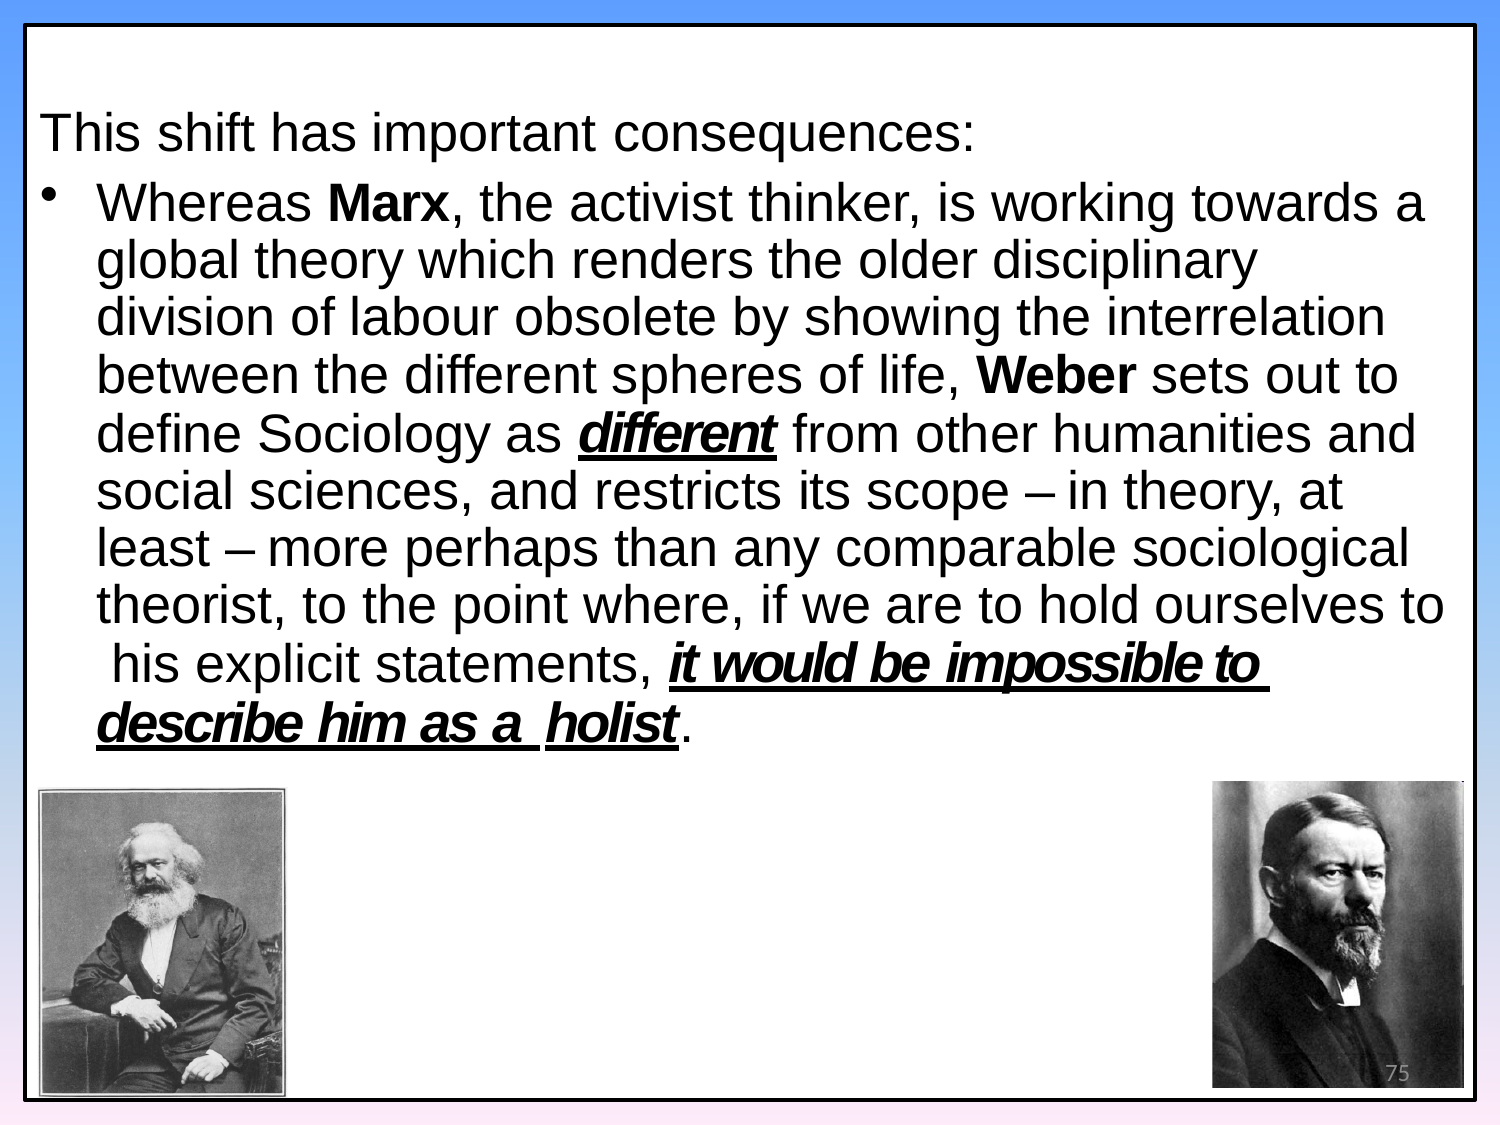

# This shift has important consequences:
Whereas Marx, the activist thinker, is working towards a  global theory which renders the older disciplinary  division of labour obsolete by showing the interrelation  between the different spheres of life, Weber sets out to  define Sociology as different from other humanities and  social sciences, and restricts its scope – in theory, at  least – more perhaps than any comparable sociological  theorist, to the point where, if we are to hold ourselves to  his explicit statements, it would be impossible to  describe him as a holist.

75